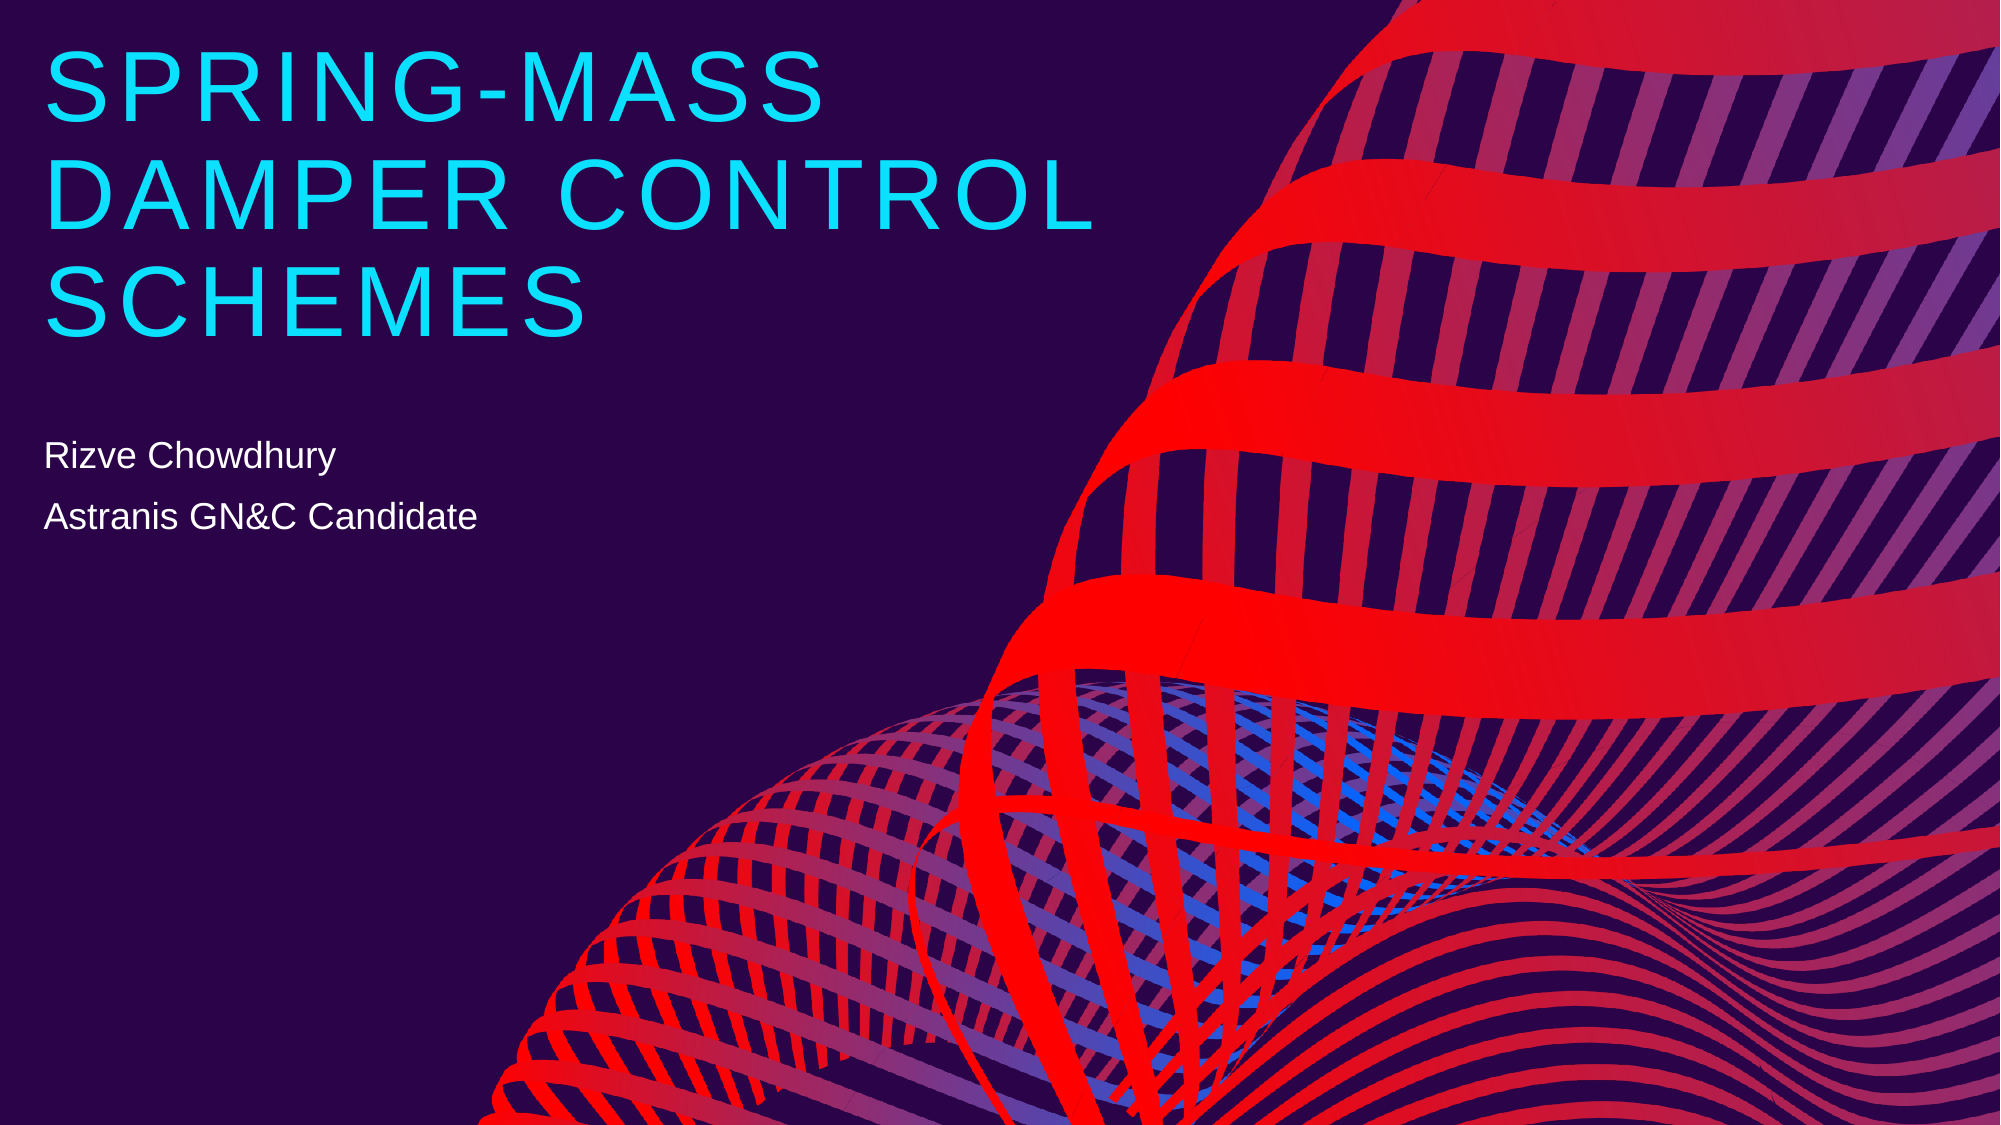

# Spring-Mass Damper ContROL Schemes
Rizve Chowdhury
Astranis GN&C Candidate